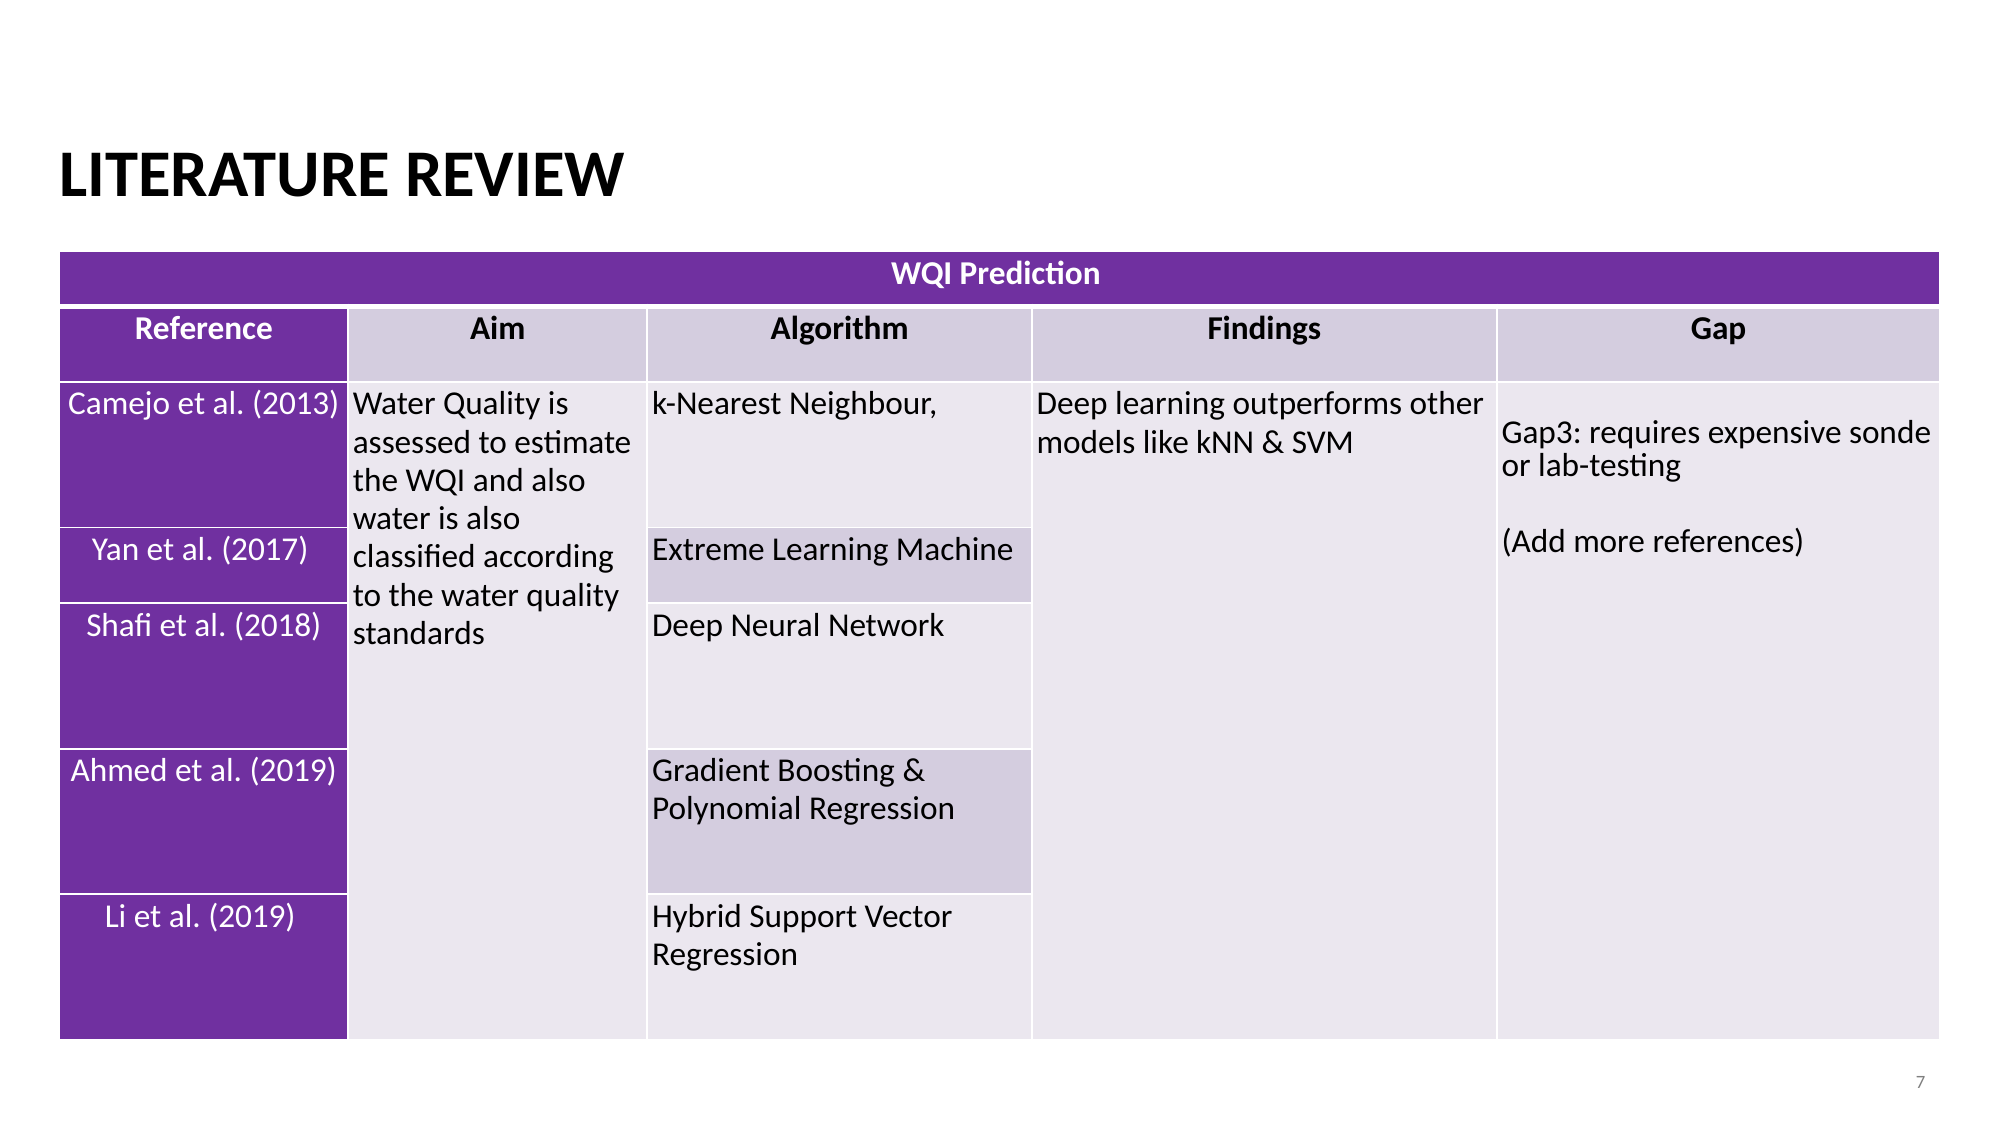

# Literature Review
| WQI Prediction |  |  |  |  |
| --- | --- | --- | --- | --- |
| Reference | Aim | Algorithm | Findings | Gap |
| Camejo et al. (2013) | Water Quality is assessed to estimate the WQI and also water is also classified according to the water quality standards | k-Nearest Neighbour, | Deep learning outperforms other models like kNN & SVM | Gap3: requires expensive sonde or lab-testing (Add more references) |
| Yan et al. (2017) |  | Extreme Learning Machine |  |  |
| Shafi et al. (2018) |  | Deep Neural Network |  |  |
| Ahmed et al. (2019) |  | Gradient Boosting & Polynomial Regression |  |  |
| Li et al. (2019) |  | Hybrid Support Vector Regression |  |  |
7